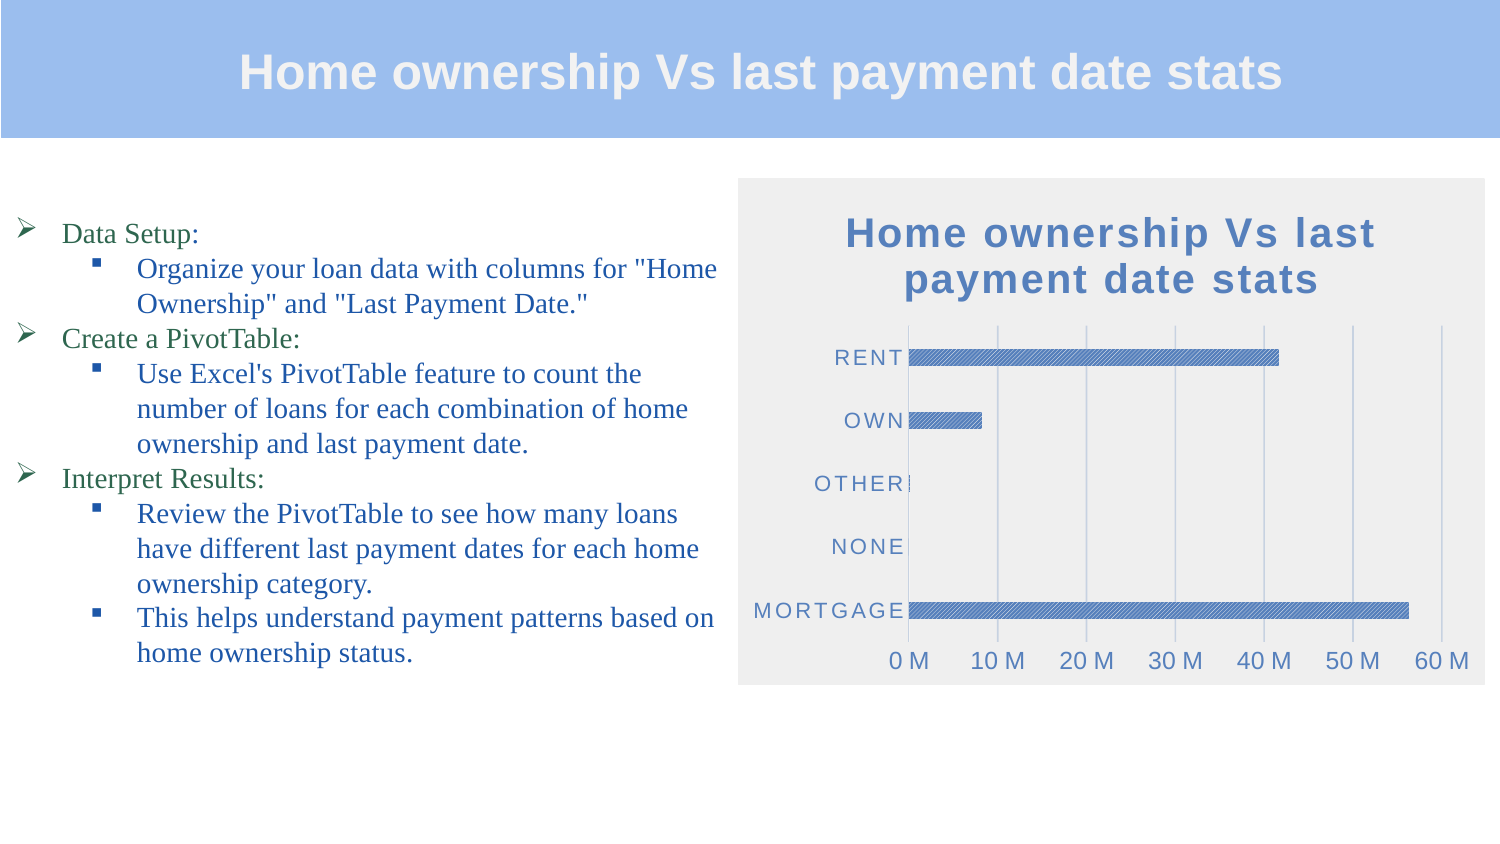

# Home ownership Vs last payment date stats
Data Setup:
Organize your loan data with columns for "Home Ownership" and "Last Payment Date."
Create a PivotTable:
Use Excel's PivotTable feature to count the number of loans for each combination of home ownership and last payment date.
Interpret Results:
Review the PivotTable to see how many loans have different last payment dates for each home ownership category.
This helps understand payment patterns based on home ownership status.

### Chart: Home ownership Vs last payment date stats

| Category | Total |
|---|---|
| MORTGAGE | 56305545.80999991 |
| NONE | 533.15 |
| OTHER | 173239.20000000004 |
| OWN | 8228967.439999996 |
| RENT | 41686653.08999992 |